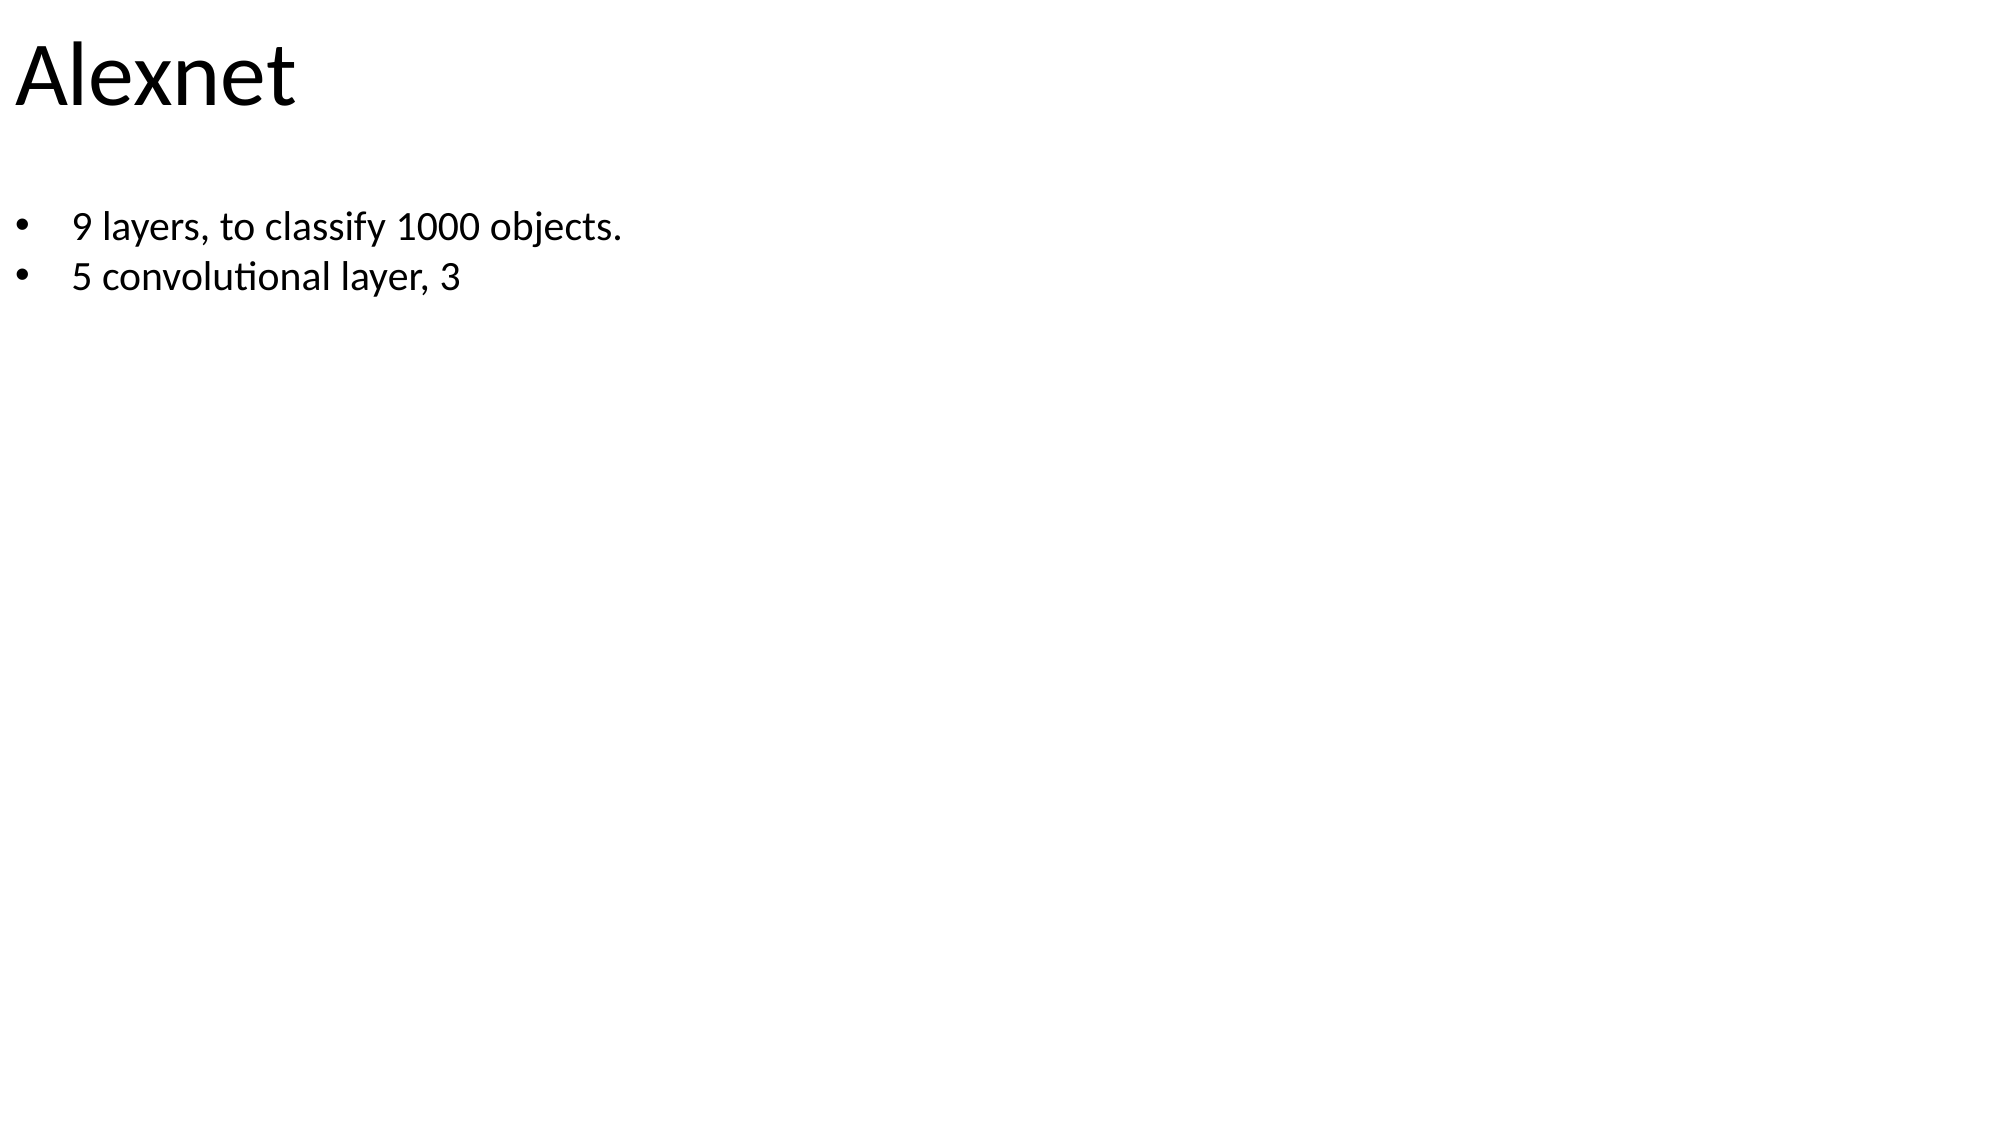

# Alexnet
9 layers, to classify 1000 objects.
5 convolutional layer, 3